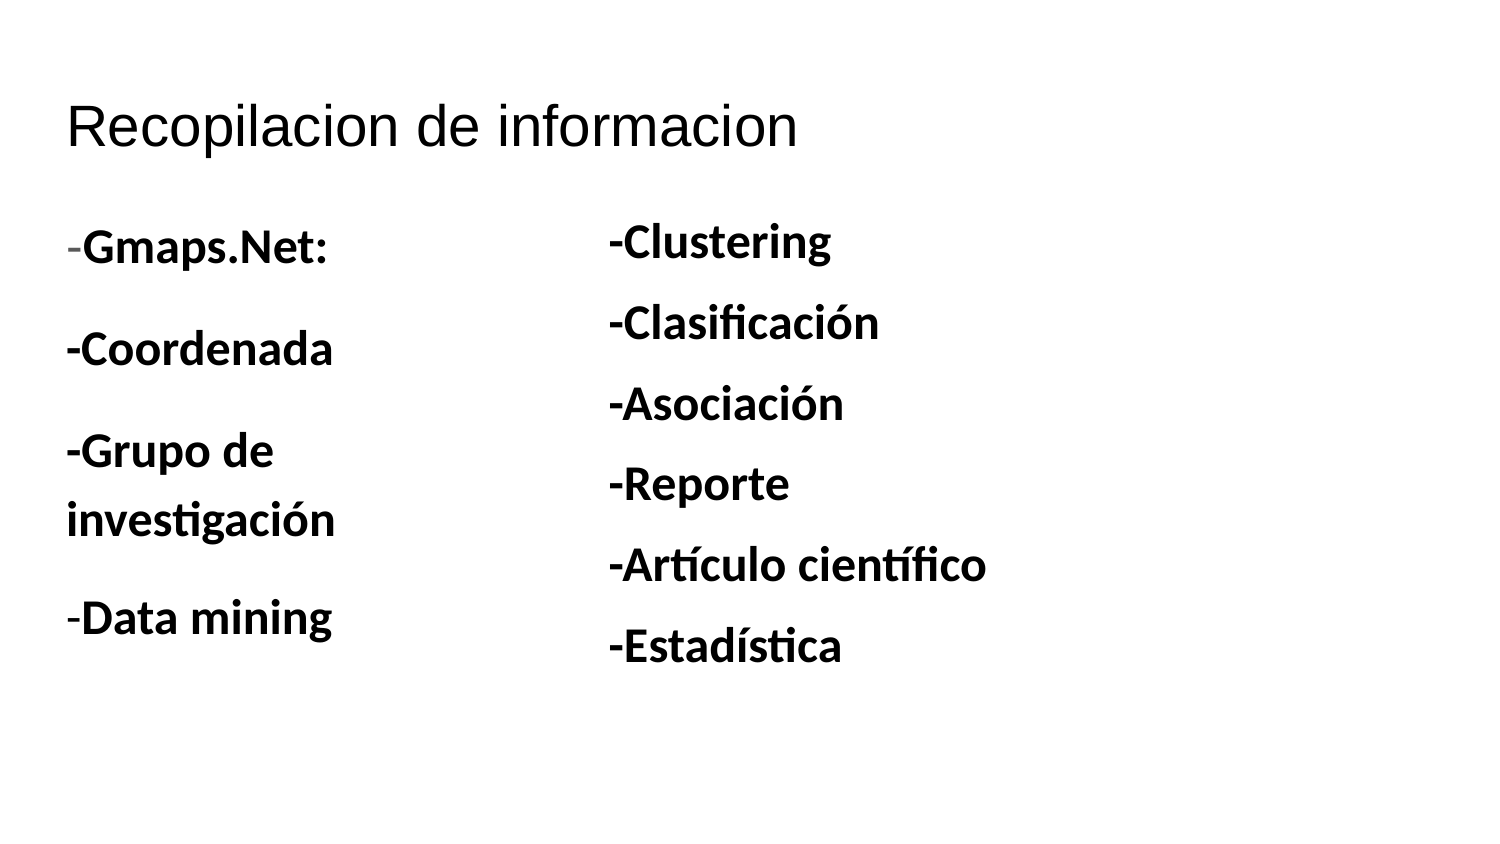

# Recopilacion de informacion
-Gmaps.Net:
-Coordenada
-Grupo de investigación
-Data mining

-Clustering
-Clasificación
-Asociación
-Reporte
-Artículo científico
-Estadística